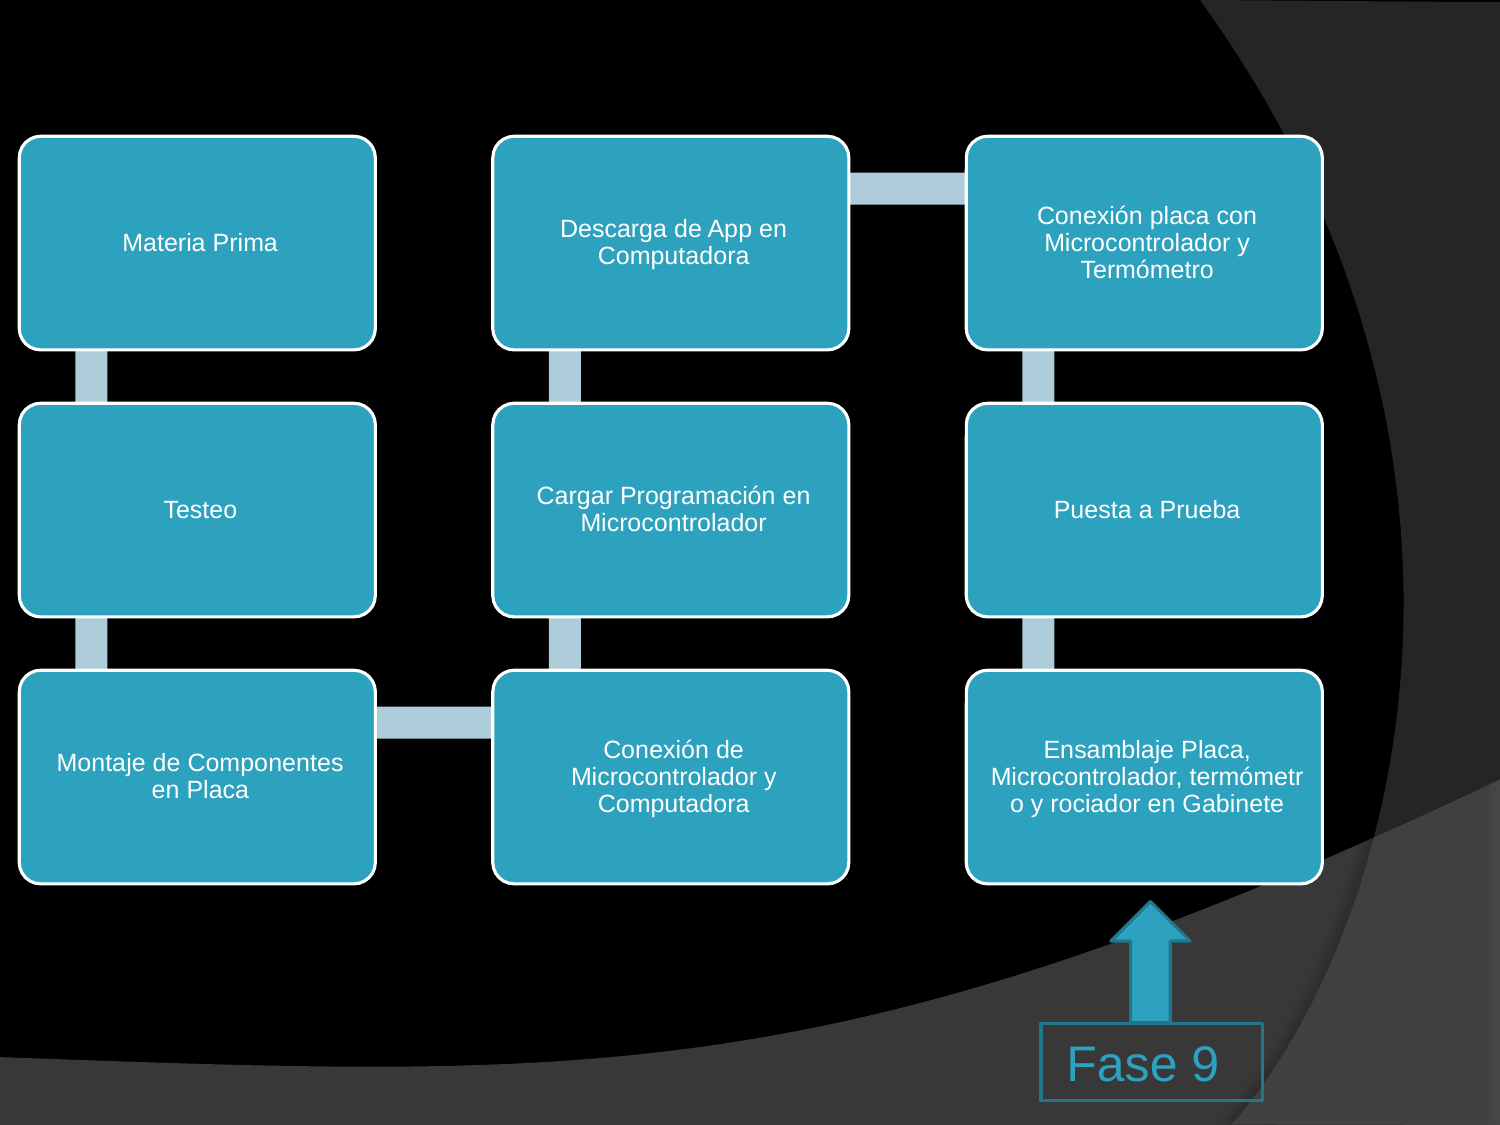

Materia Prima
Testeo
Montaje de Componentes en Placa
Conexión de Microcontrolador y Computadora
Cargar Programación en Microcontrolador
Descarga de App en Computadora
Conexión placa con Microcontrolador y Termómetro
Puesta a Prueba
Ensamblaje Placa, Microcontrolador, termómetro y rociador en Gabinete

Fase 9